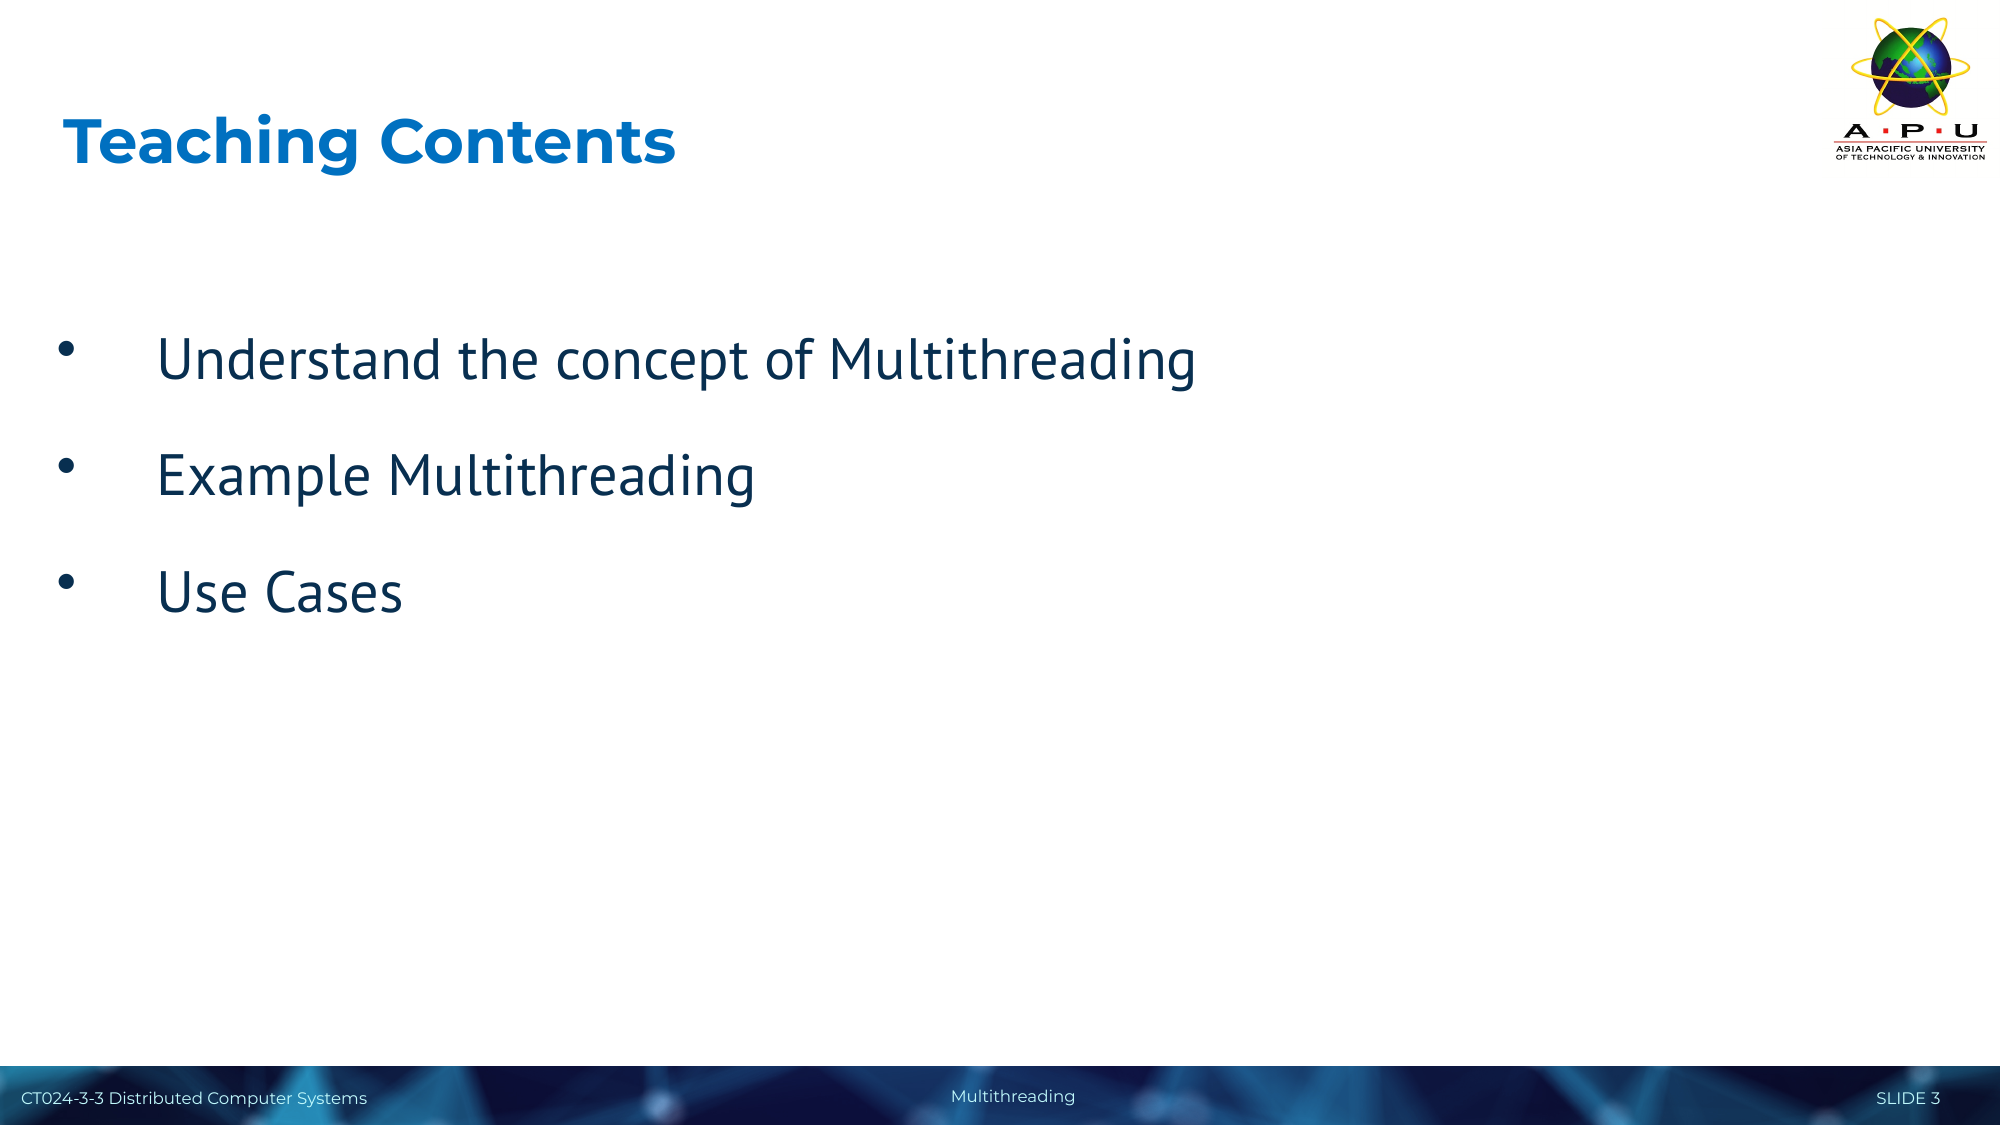

# Teaching Contents
Understand the concept of Multithreading
Example Multithreading
Use Cases